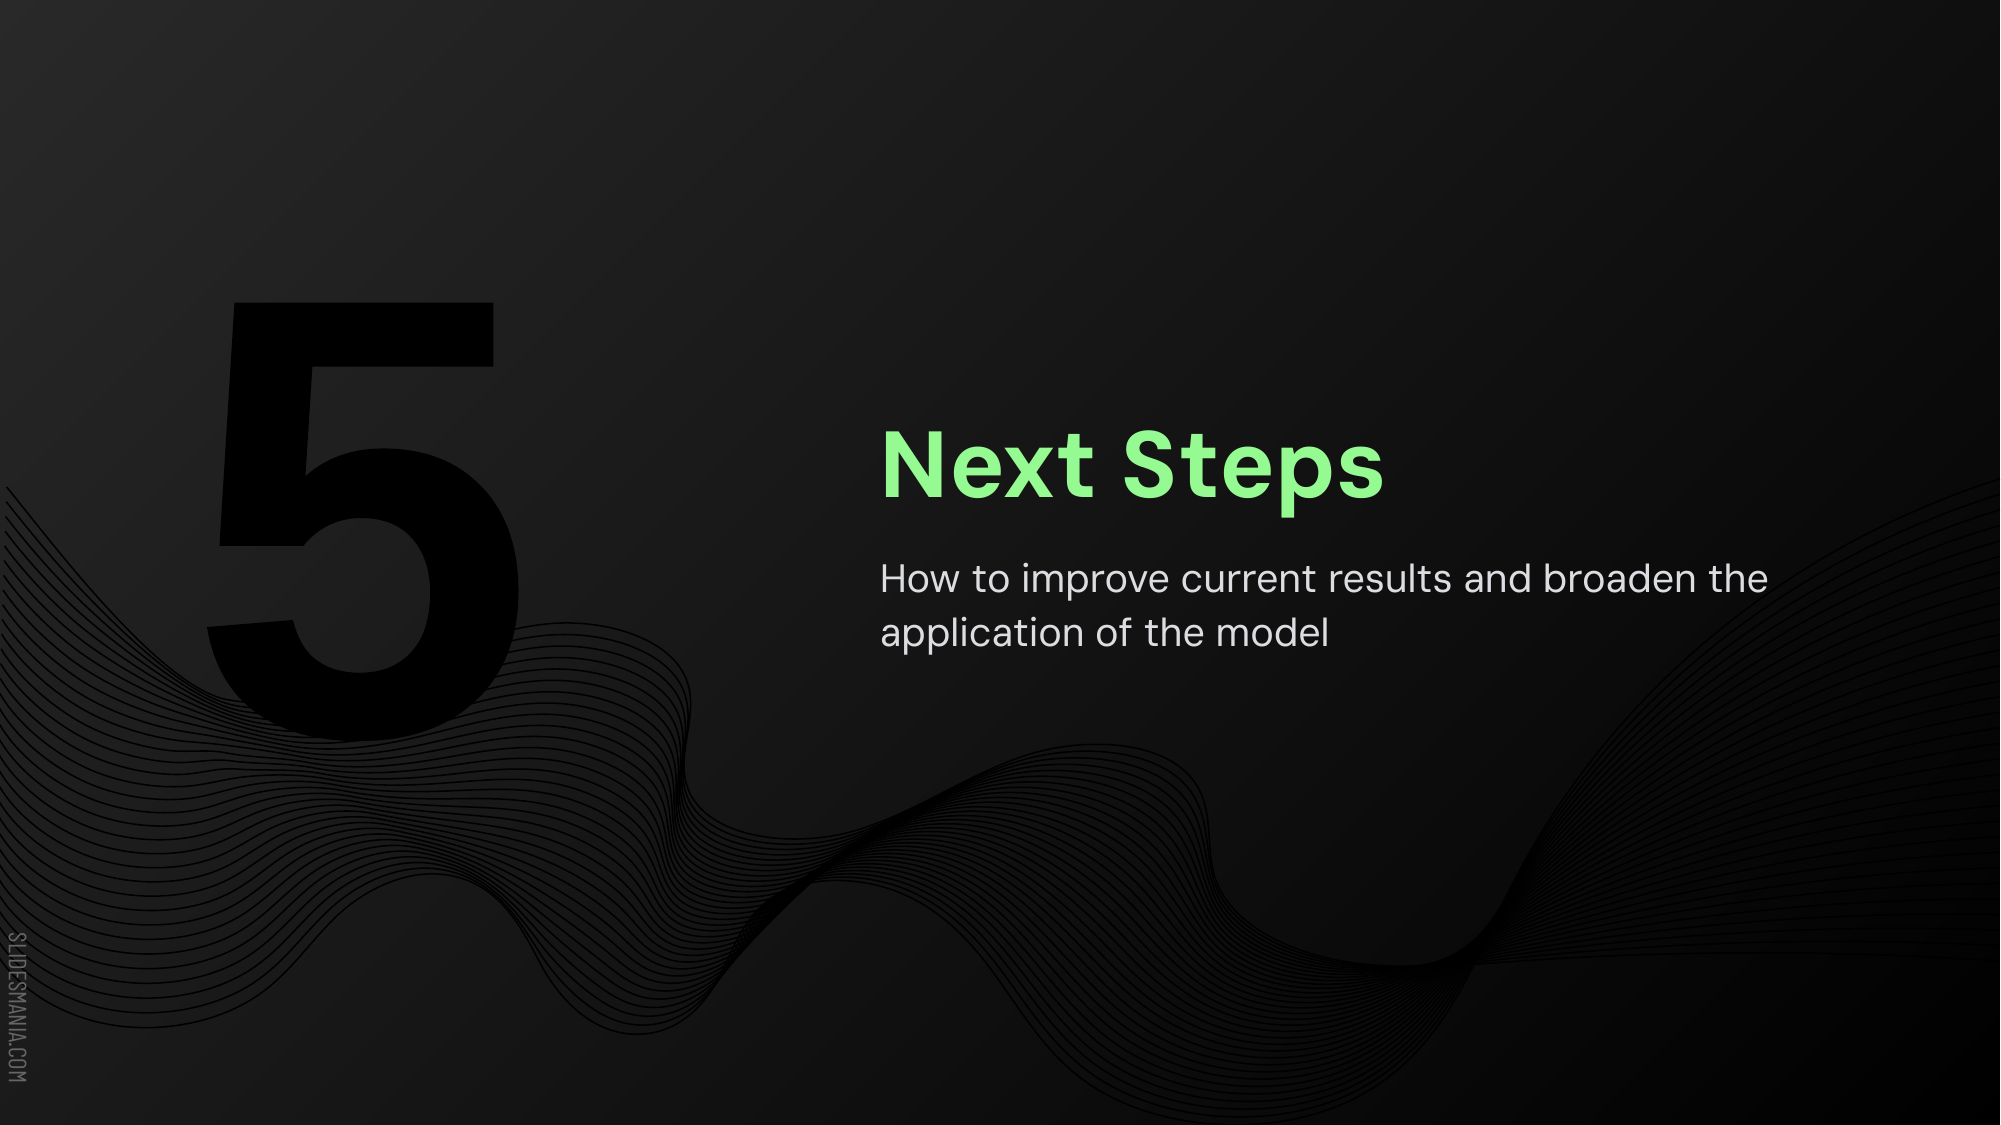

5
# Next Steps
How to improve current results and broaden the application of the model